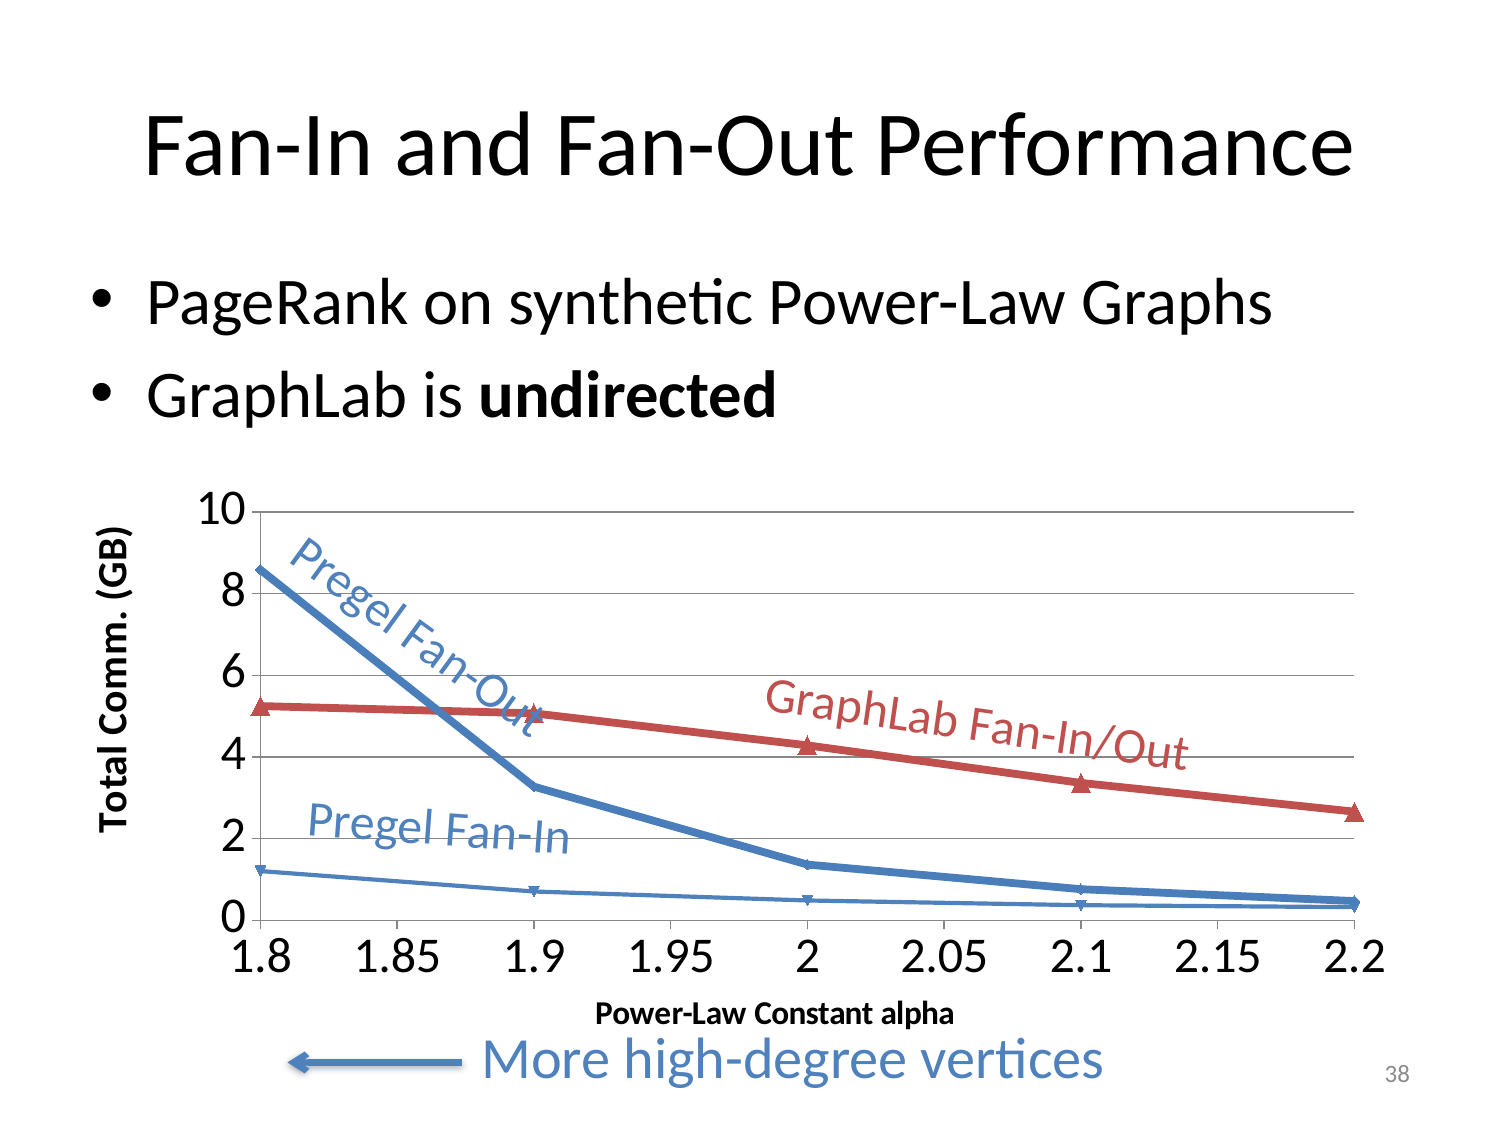

# Fan-In and Fan-Out Performance
PageRank on synthetic Power-Law Graphs
GraphLab is undirected

### Chart

| Category | Pregel Fan-Out | Pregel Fan-In | GraphLab |
|---|---|---|---|
Pregel Fan-Out
GraphLab Fan-In/Out
Pregel Fan-In
More high-degree vertices
38